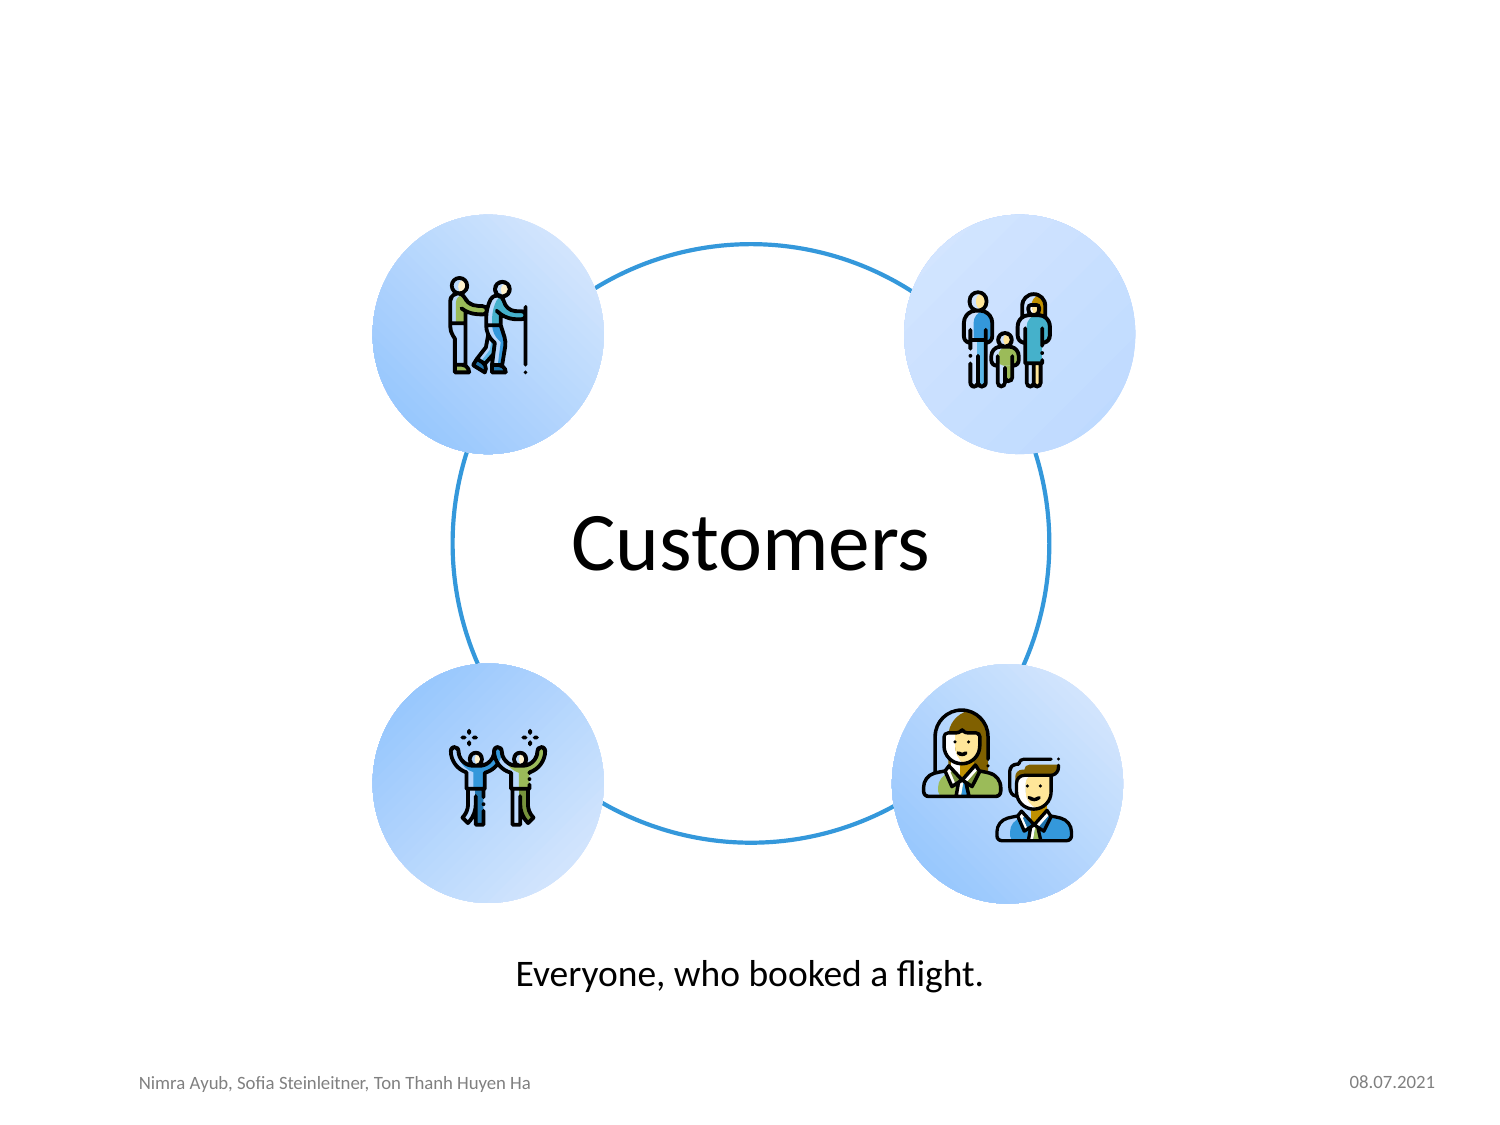

Customers

Everyone, who booked a flight.
08.07.2021
Nimra Ayub, Sofia Steinleitner, Ton Thanh Huyen Ha